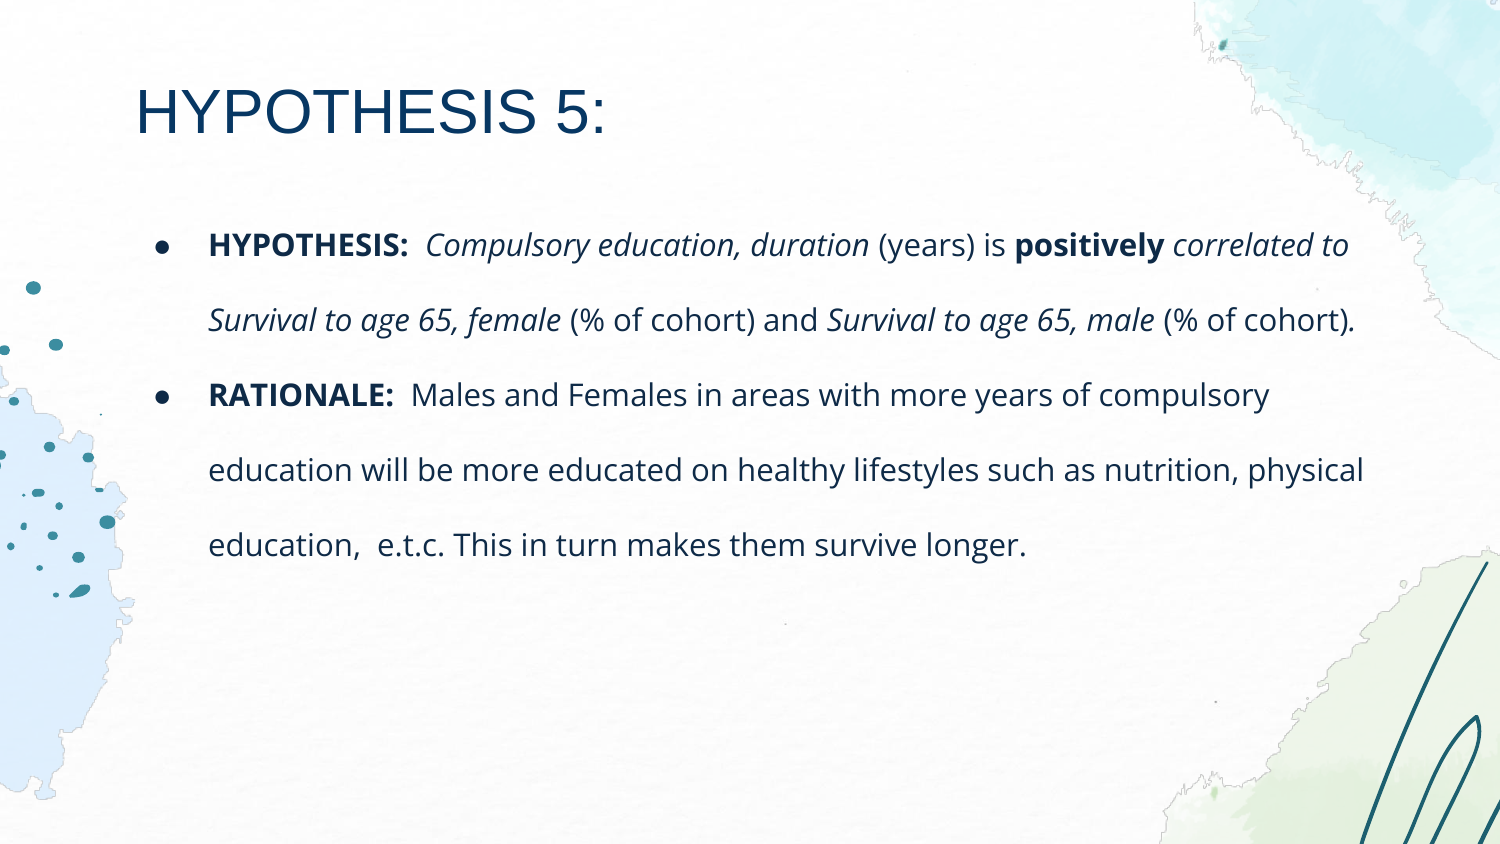

# HYPOTHESIS 5:
HYPOTHESIS:  Compulsory education, duration (years) is positively correlated to Survival to age 65, female (% of cohort) and Survival to age 65, male (% of cohort).
RATIONALE:  Males and Females in areas with more years of compulsory education will be more educated on healthy lifestyles such as nutrition, physical education,  e.t.c. This in turn makes them survive longer.